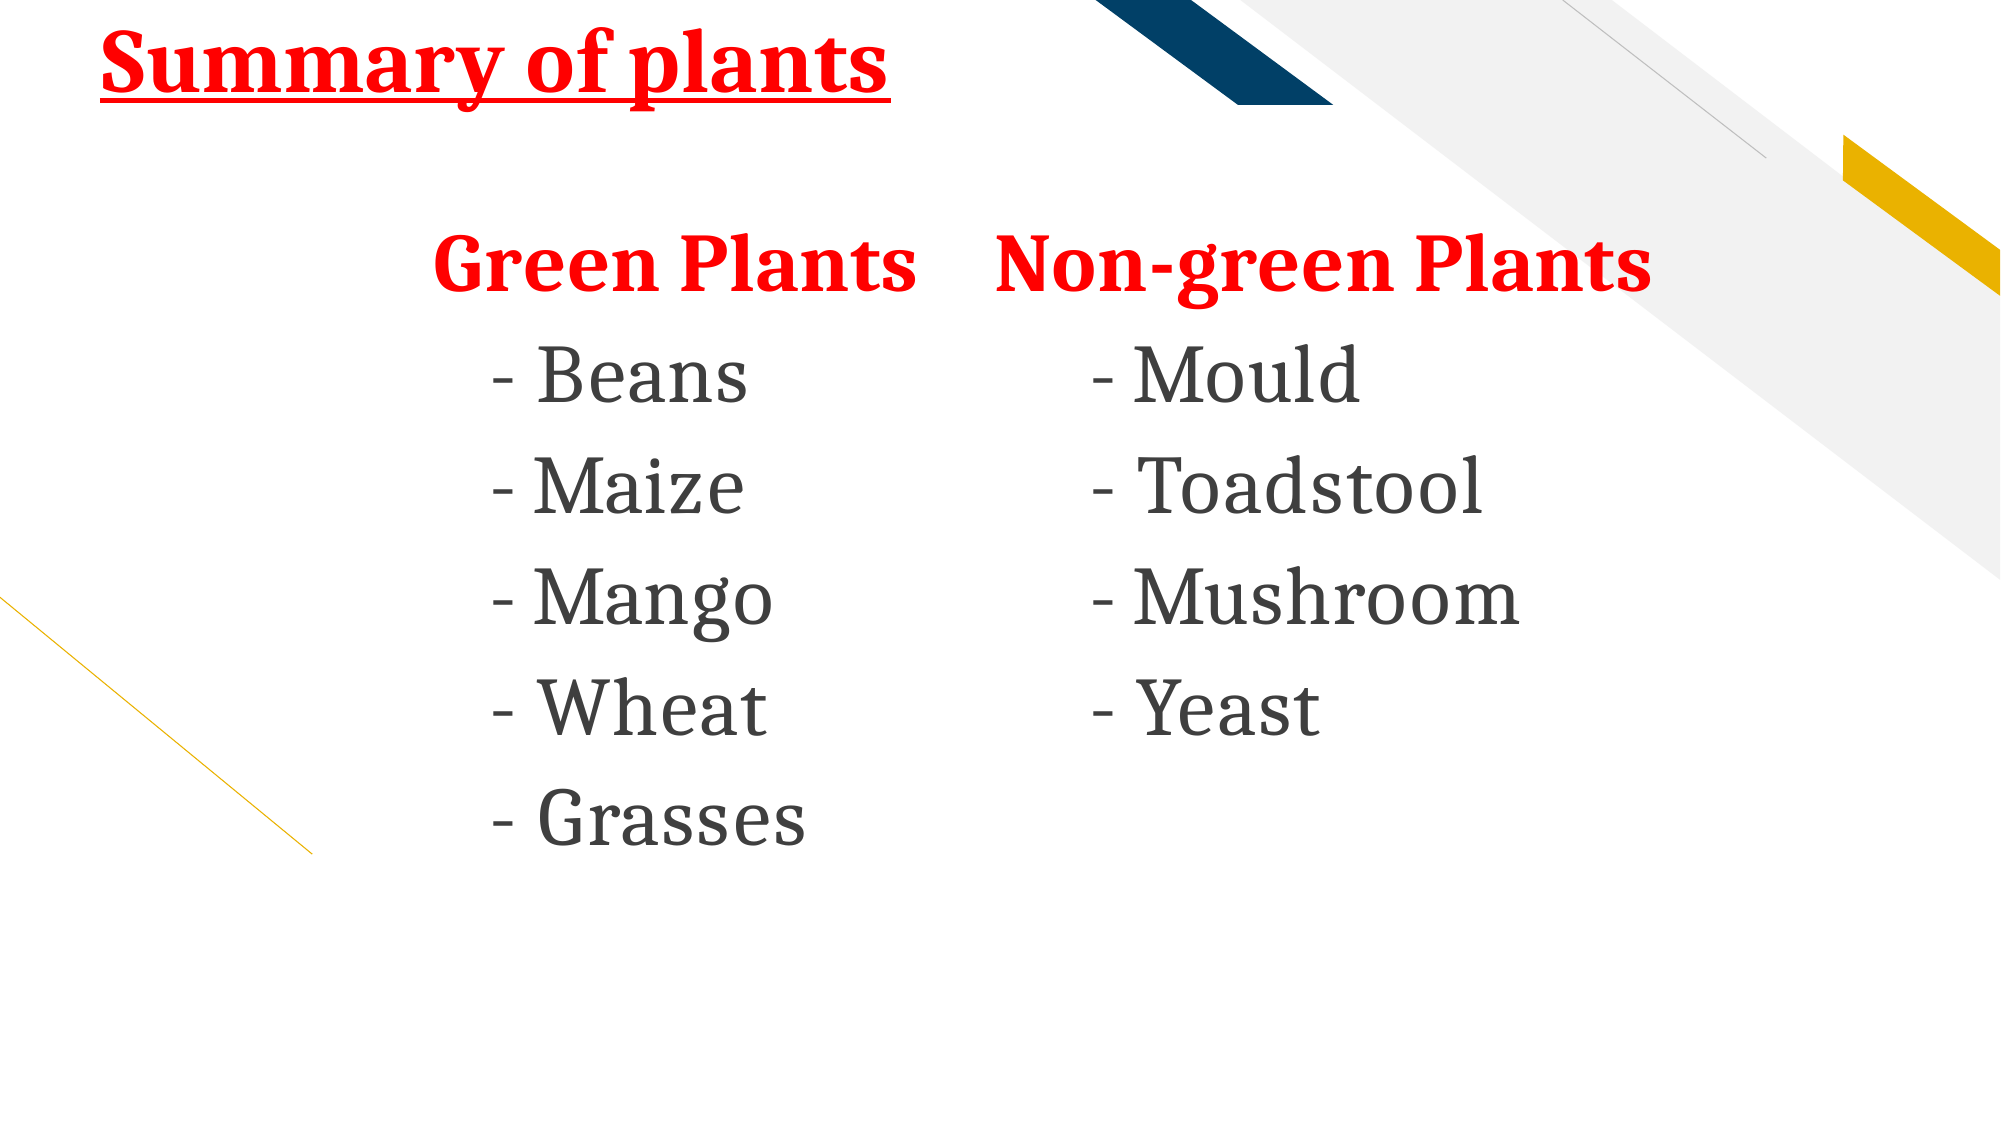

# Summary of plants
     Green Plants	   Non-green Plants
	- Beans			- Mould
	- Maize			- Toadstool
	- Mango			- Mushroom
	- Wheat			- Yeast
	- Grasses